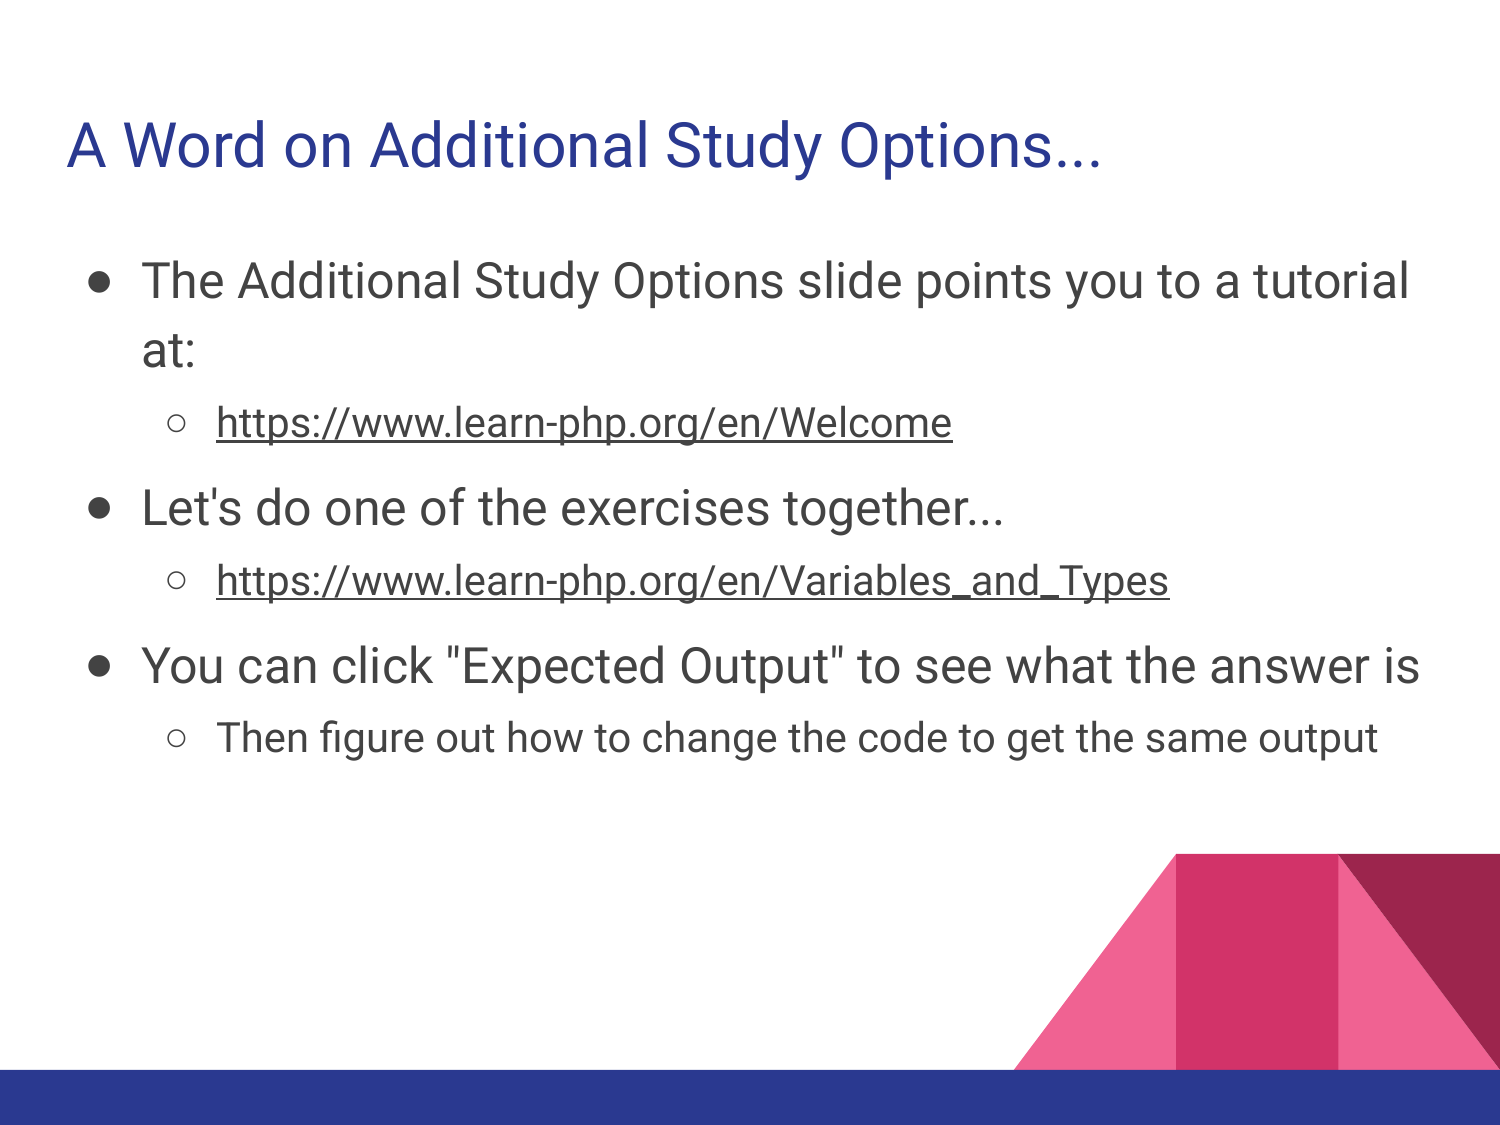

# A Word on Additional Study Options...
The Additional Study Options slide points you to a tutorial at:
https://www.learn-php.org/en/Welcome
Let's do one of the exercises together...
https://www.learn-php.org/en/Variables_and_Types
You can click "Expected Output" to see what the answer is
Then figure out how to change the code to get the same output